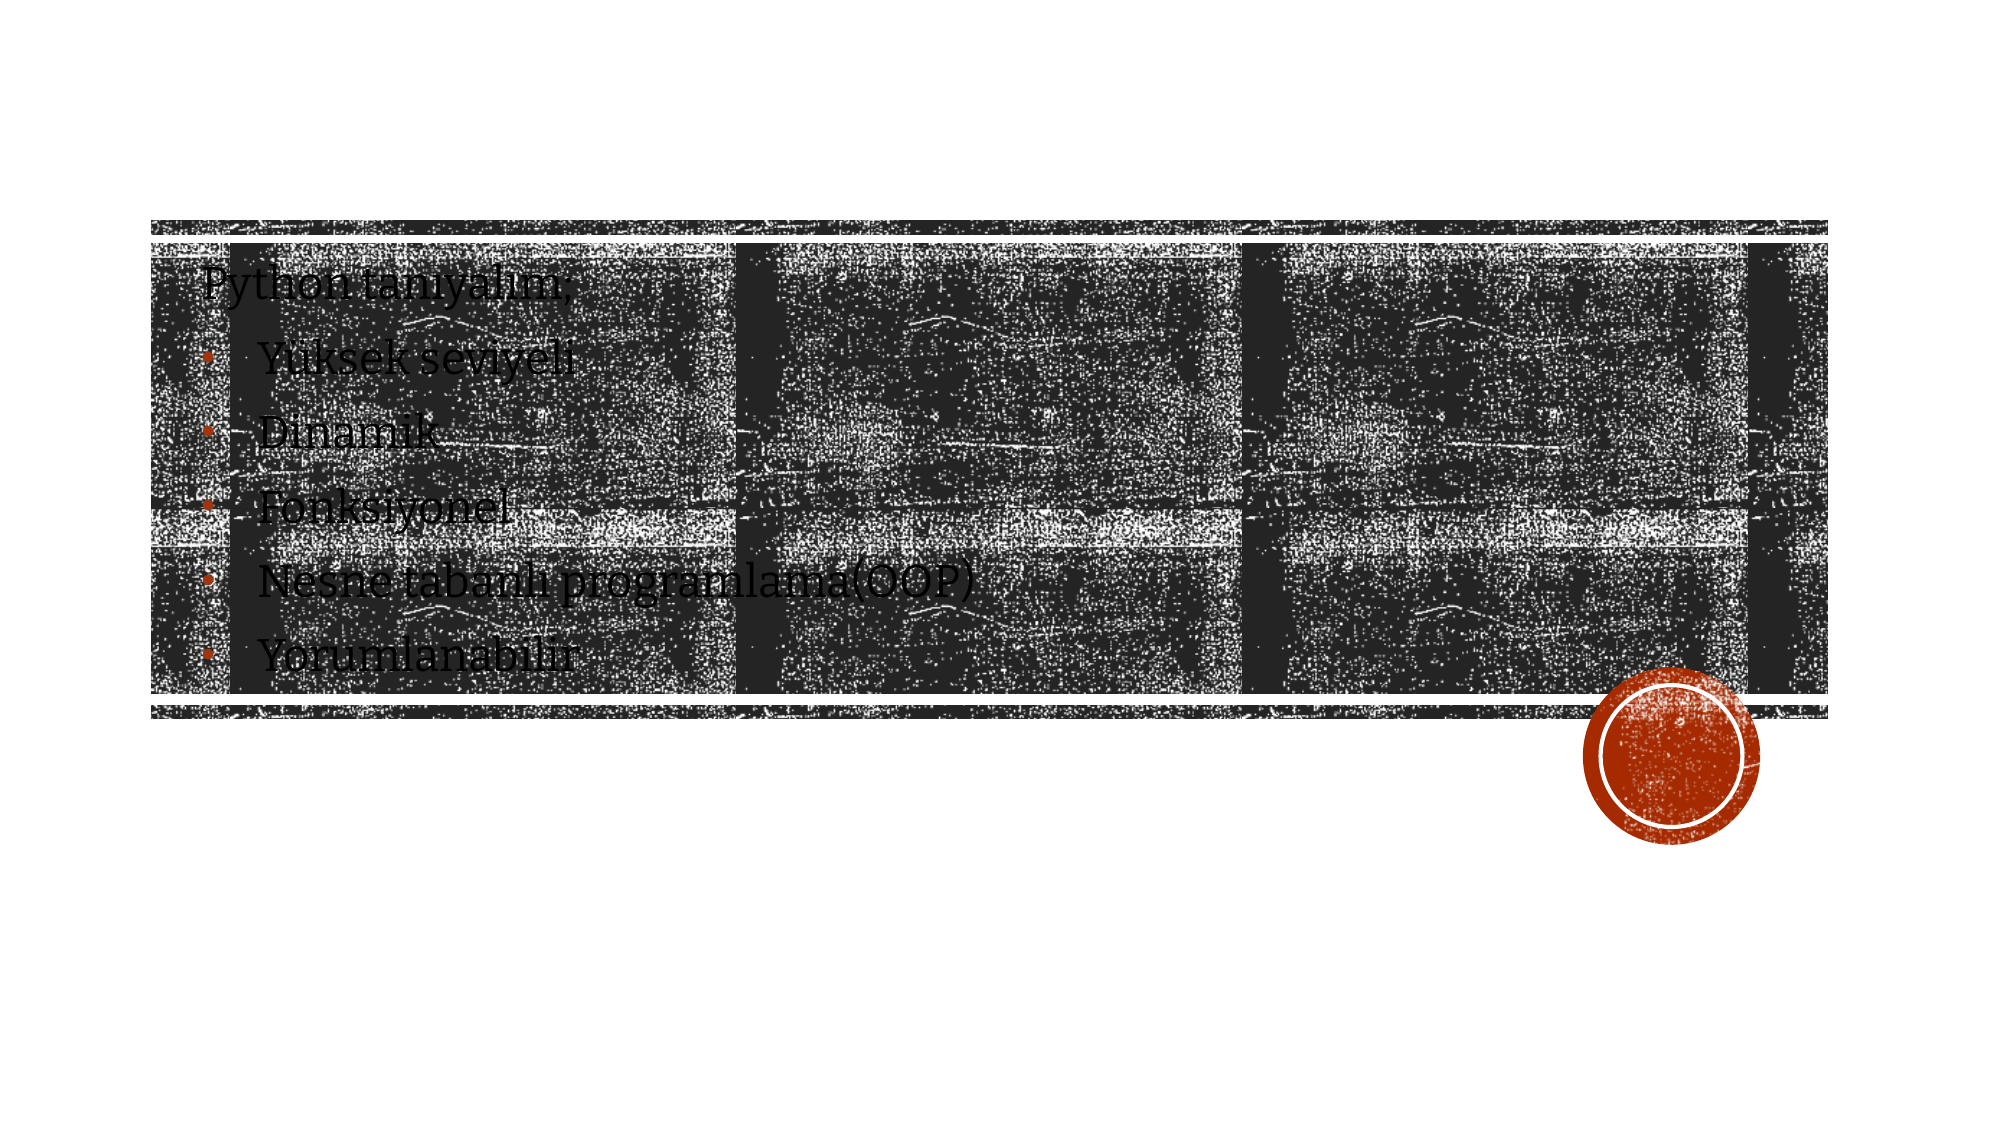

Python tanıyalım;
Yüksek seviyeli
Dinamik
Fonksiyonel
Nesne tabanlı programlama(OOP)
Yorumlanabilir